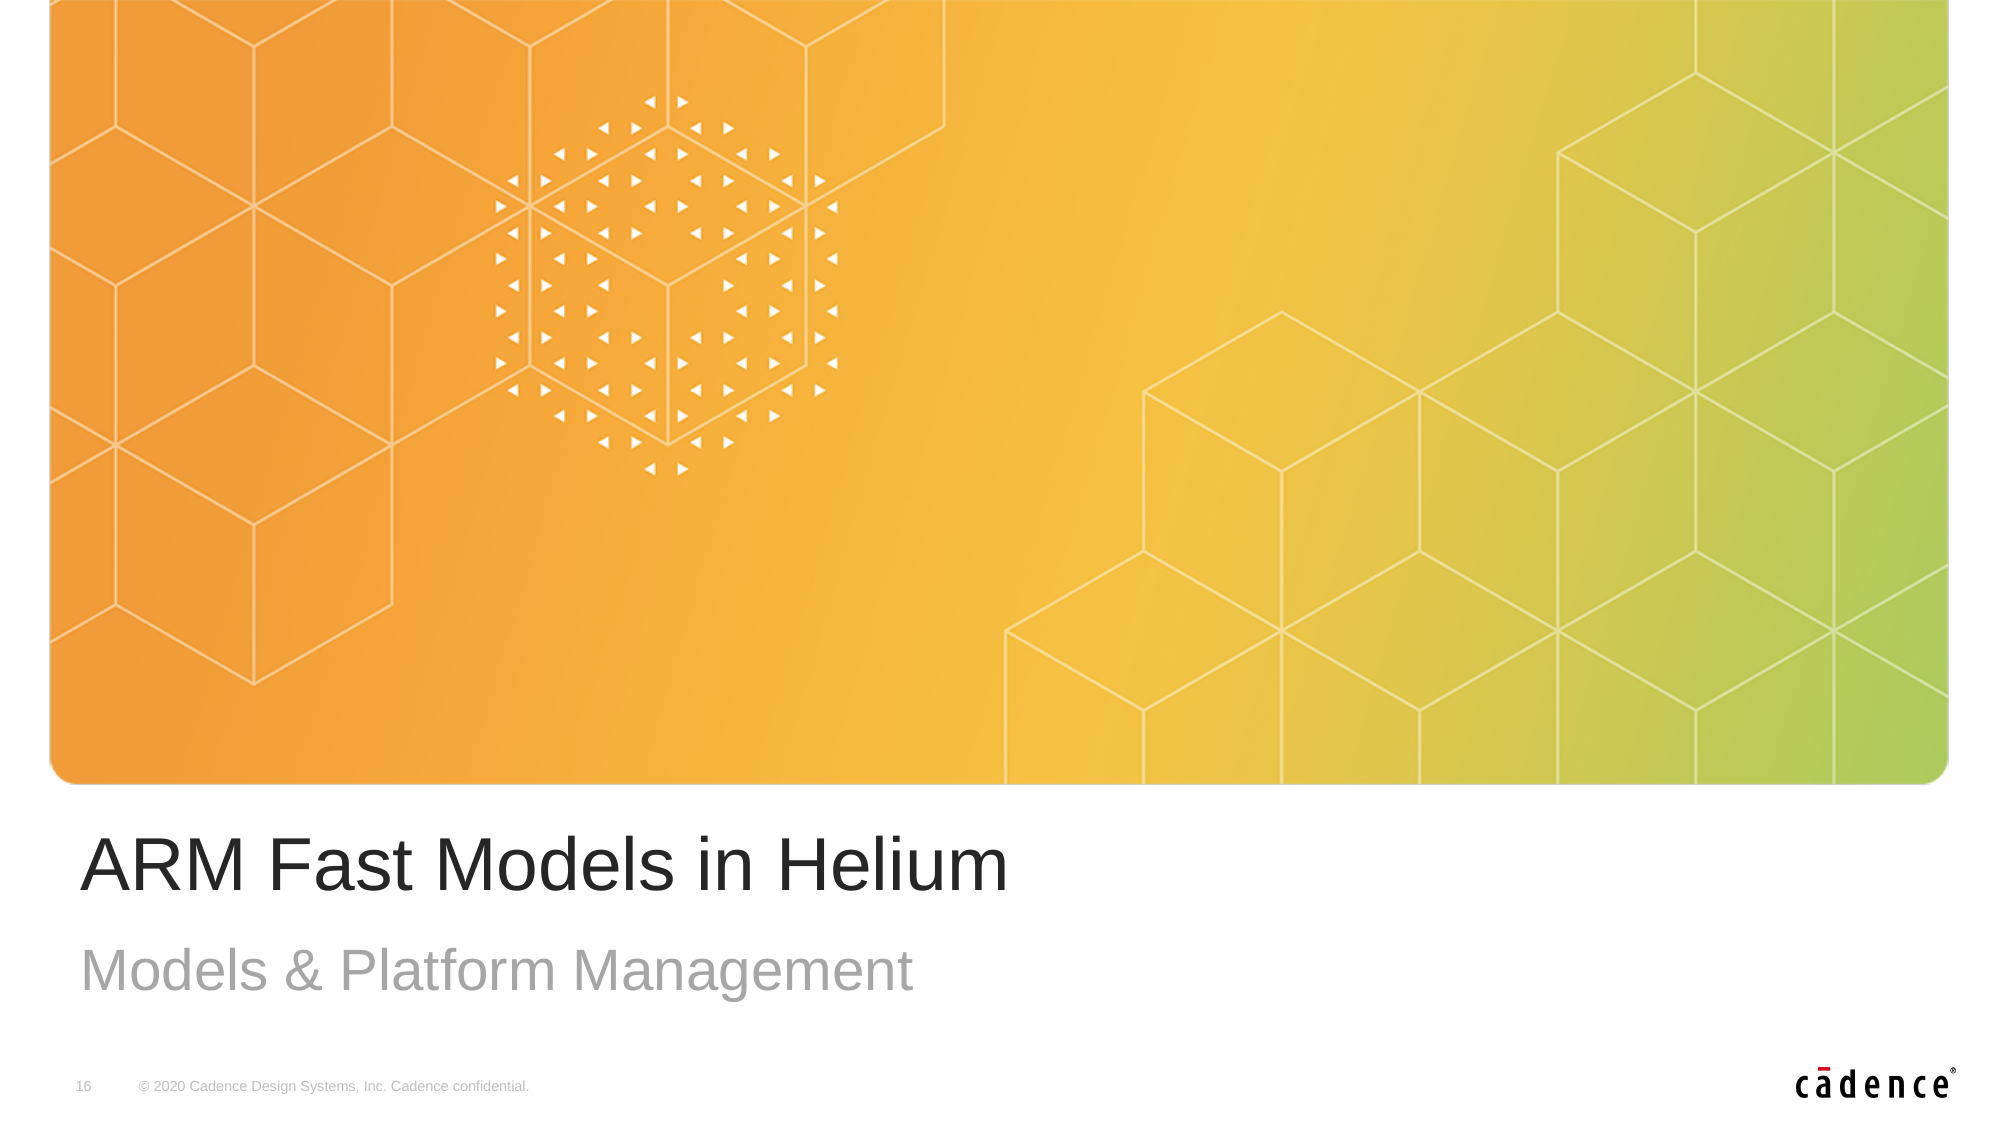

# ARM Fast Models in Helium
Models & Platform Management